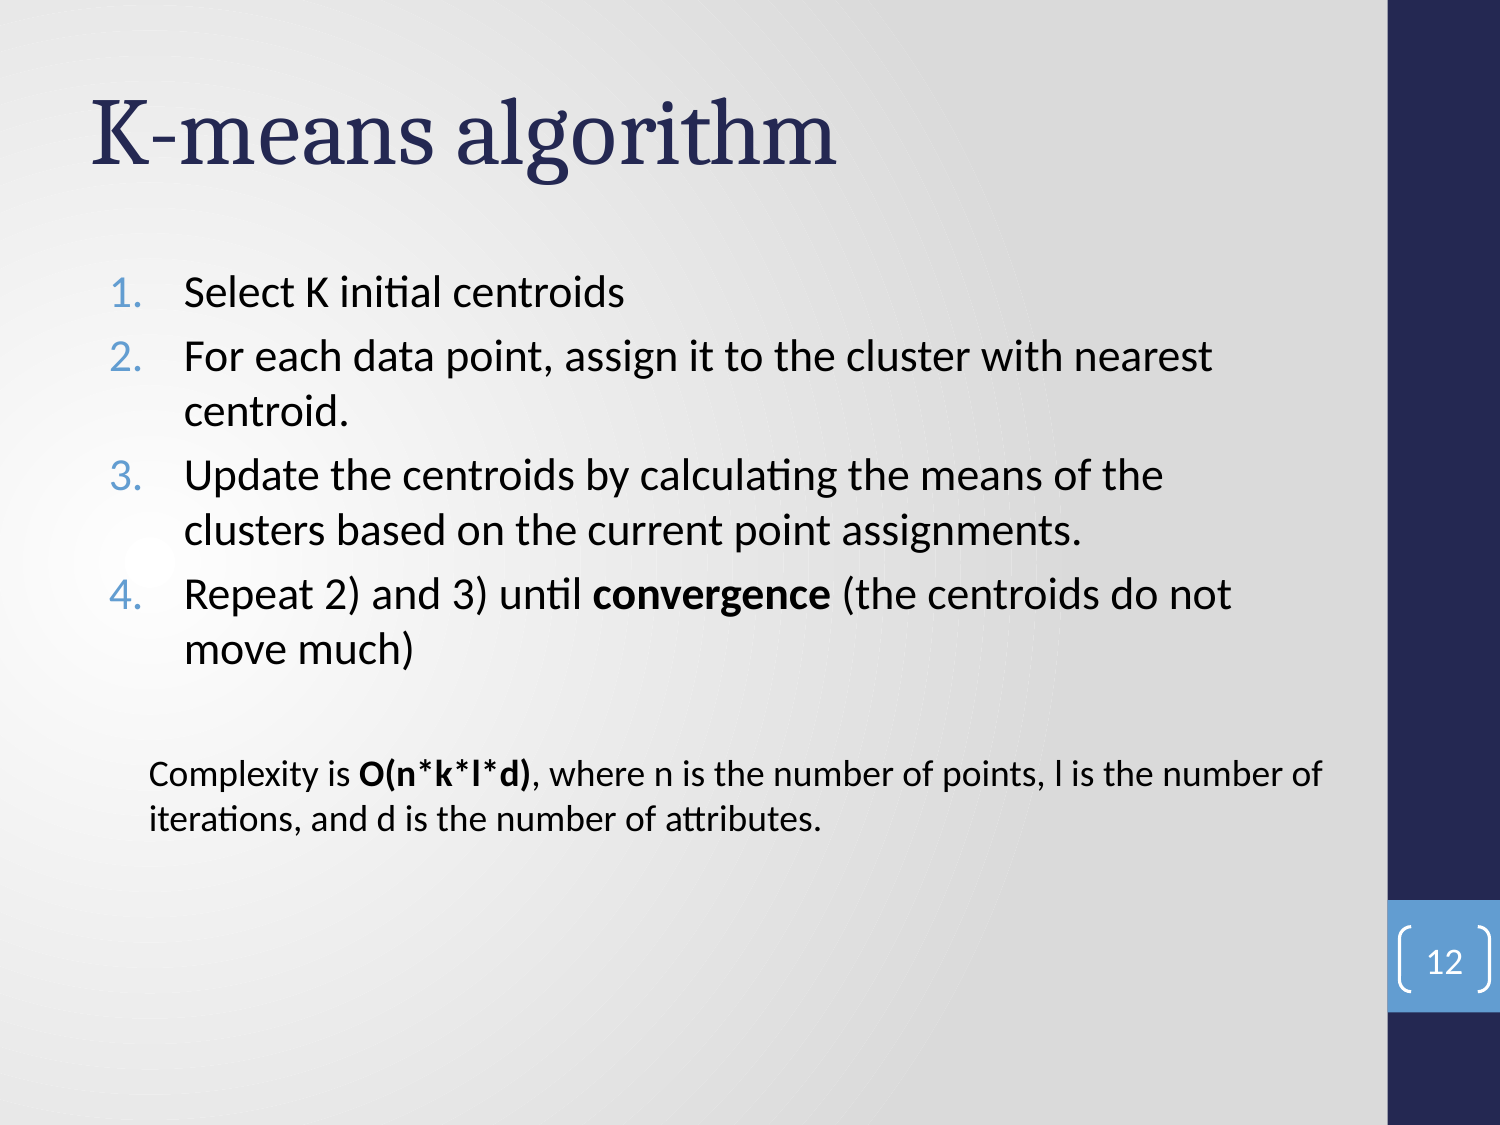

# K-means algorithm
Select K initial centroids
For each data point, assign it to the cluster with nearest centroid.
Update the centroids by calculating the means of the clusters based on the current point assignments.
Repeat 2) and 3) until convergence (the centroids do not move much)
Complexity is O(n*k*l*d), where n is the number of points, l is the number of
iterations, and d is the number of attributes.
12